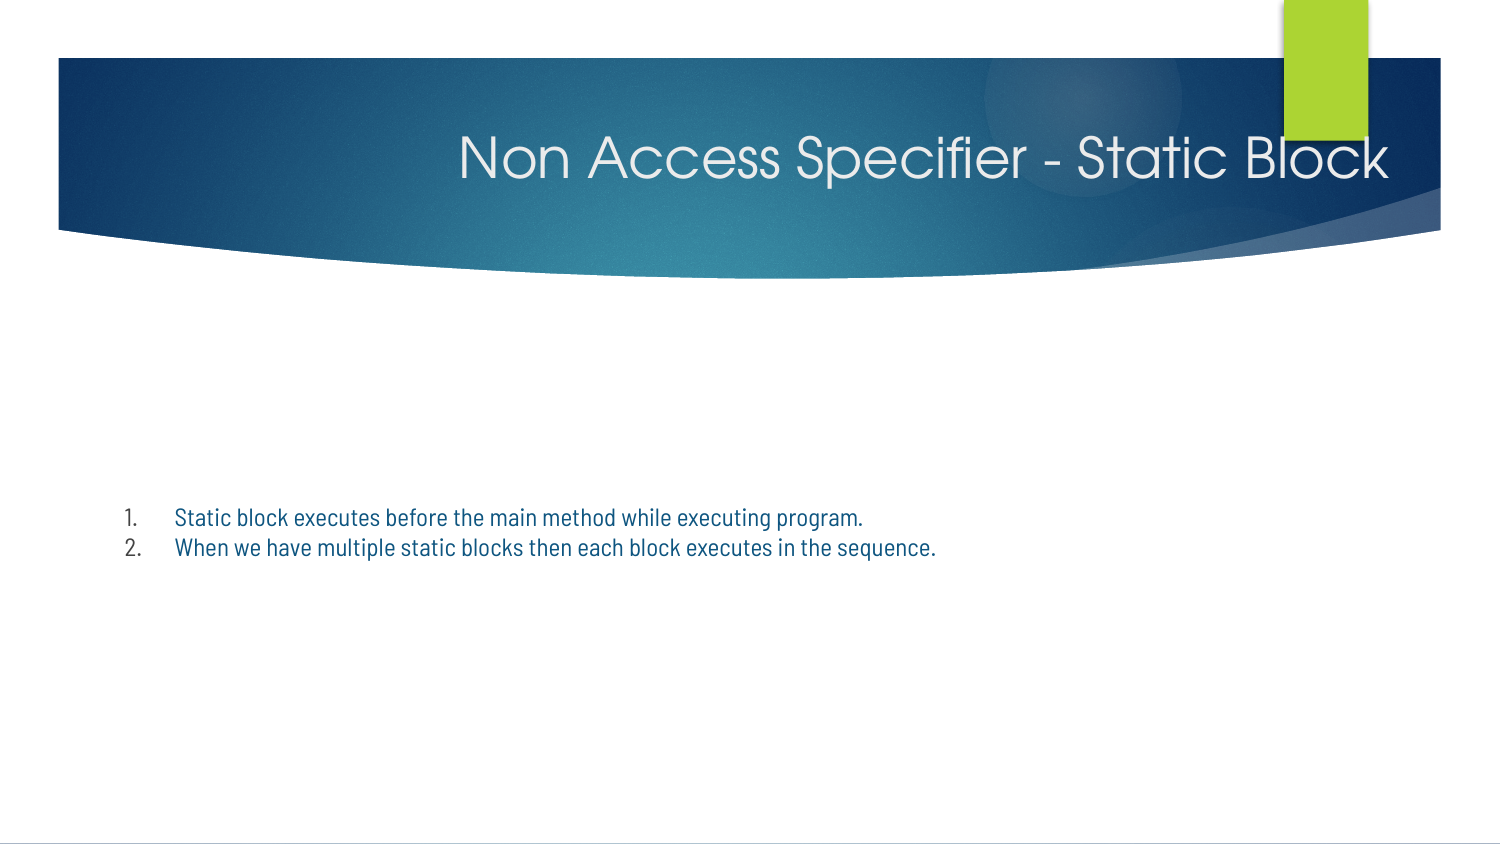

# Non Access Specifier - Static Block
Static block executes before the main method while executing program.
When we have multiple static blocks then each block executes in the sequence.